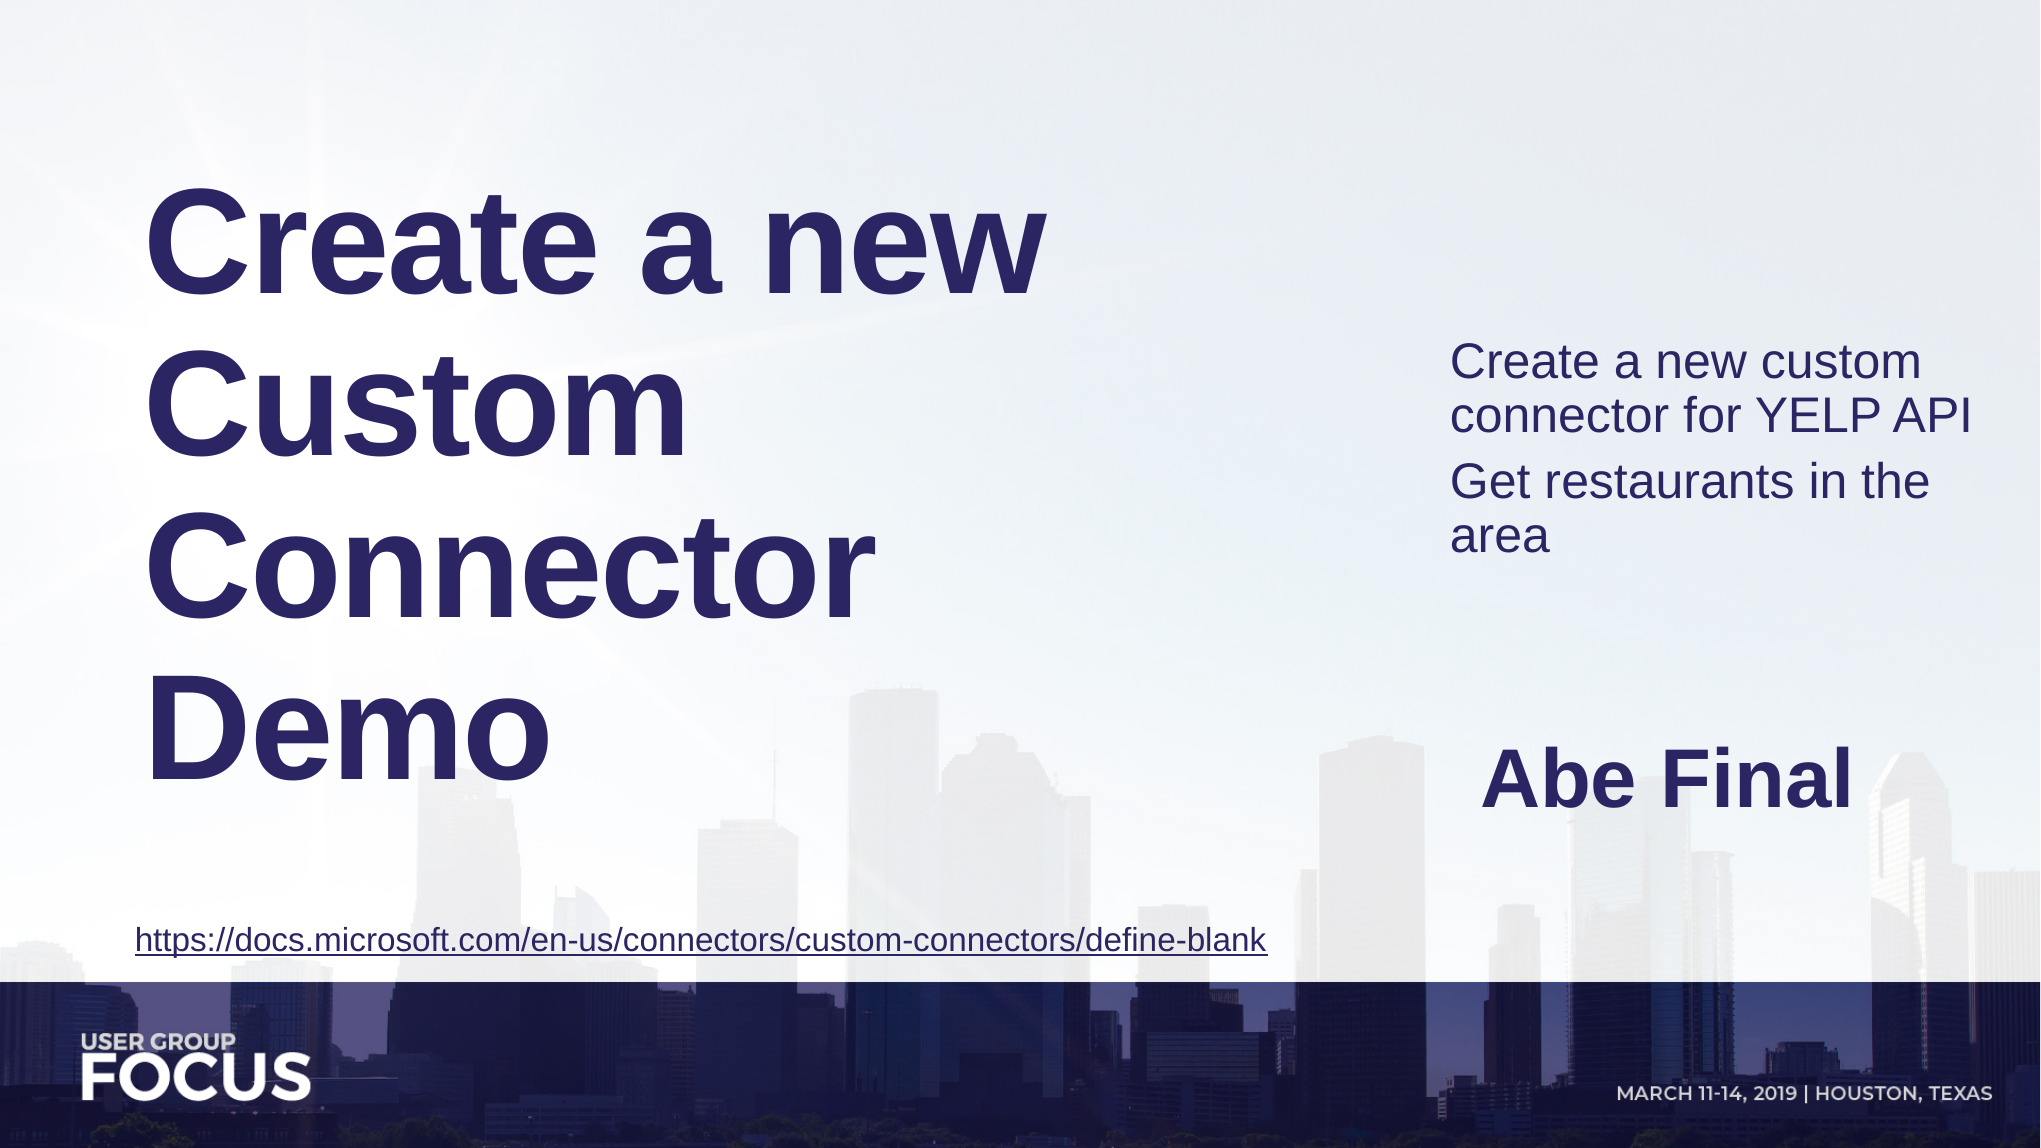

# Create a new Custom Connector Demo
Create a new custom connector for YELP API
Get restaurants in the area
Abe Final
https://docs.microsoft.com/en-us/connectors/custom-connectors/define-blank